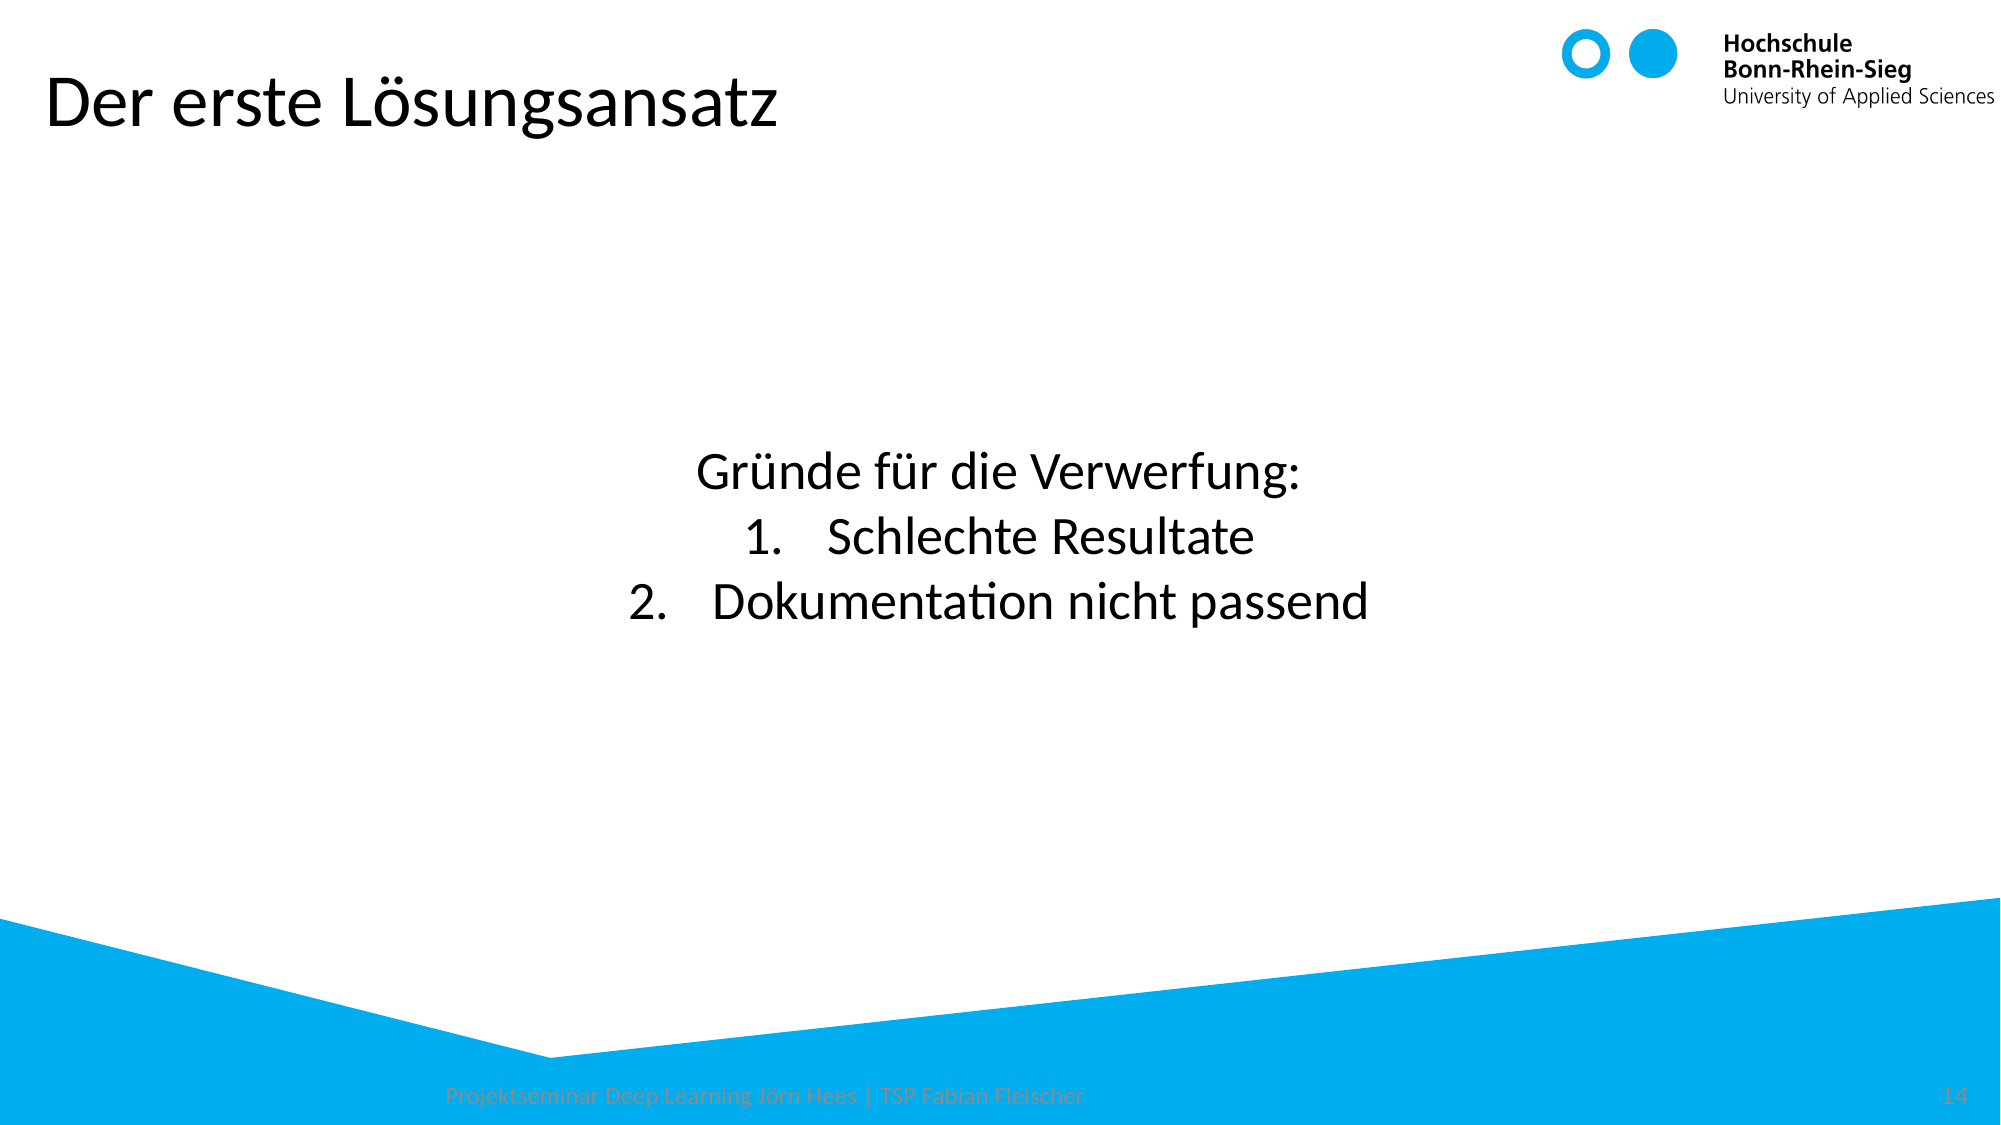

Der erste Lösungsansatz
Gründe für die Verwerfung:
Schlechte Resultate
Dokumentation nicht passend
Projektseminar Deep Learning Jörn Hees | TSP Fabian Fleischer
14